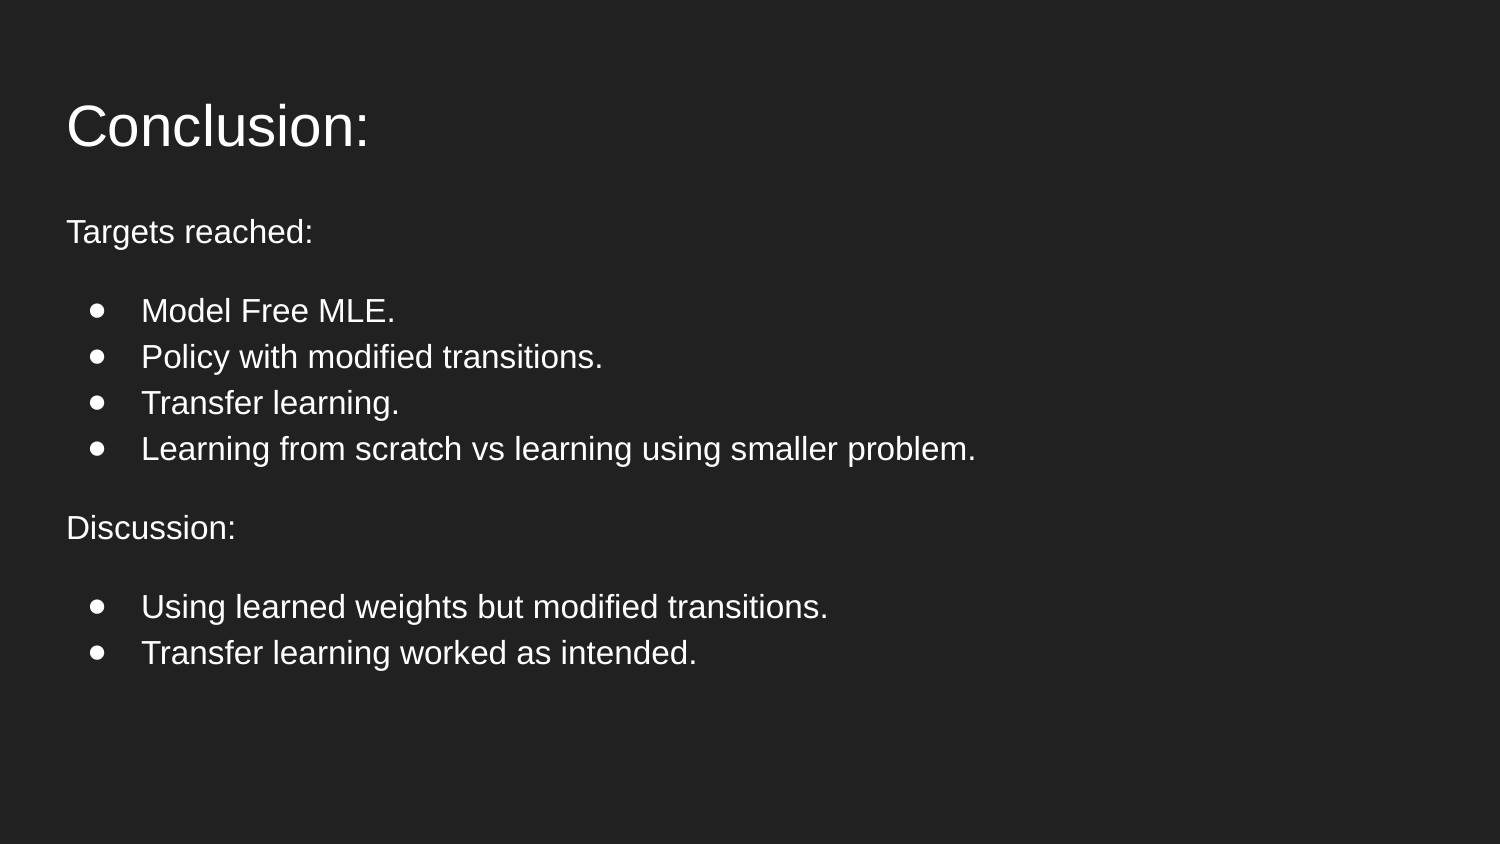

# Conclusion:
Targets reached:
Model Free MLE.
Policy with modified transitions.
Transfer learning.
Learning from scratch vs learning using smaller problem.
Discussion:
Using learned weights but modified transitions.
Transfer learning worked as intended.